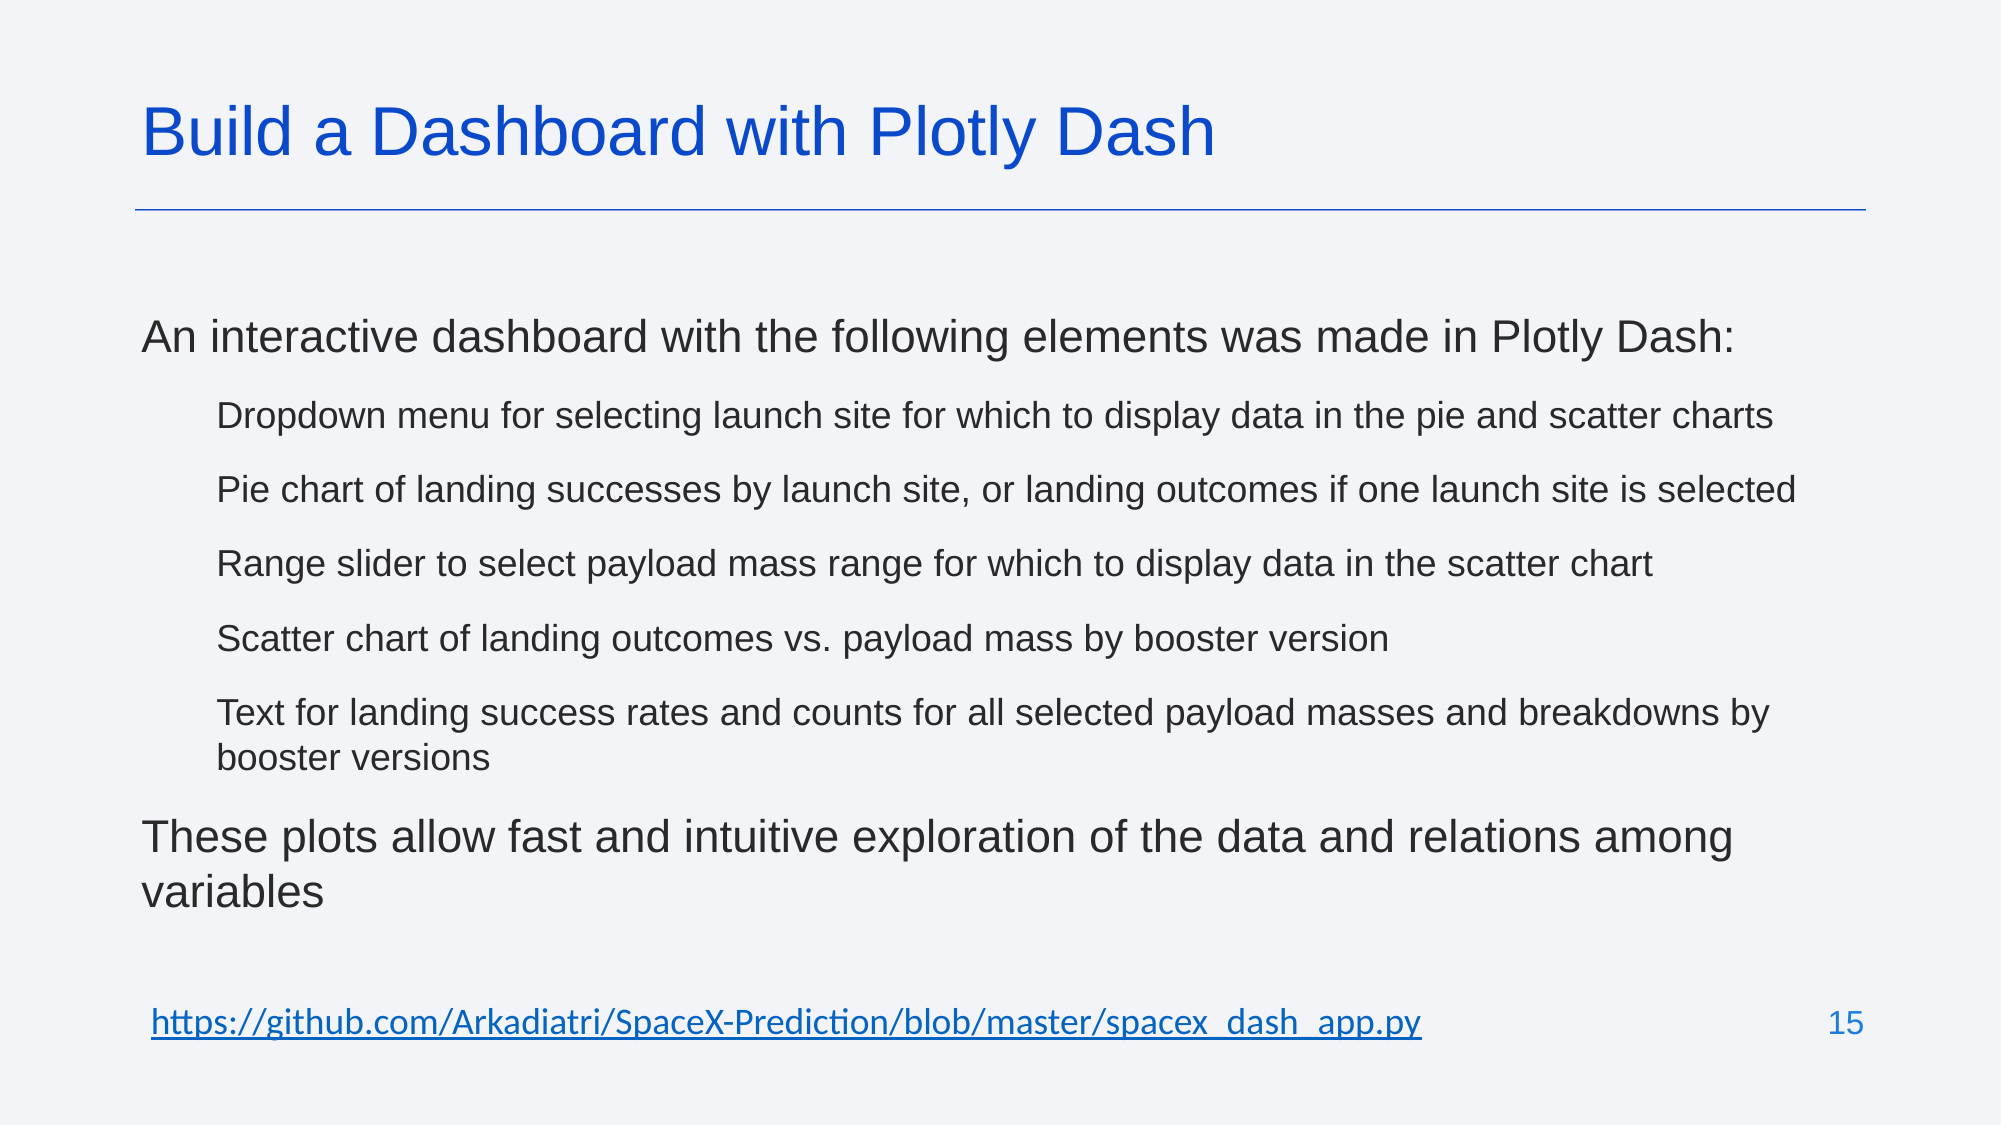

Build a Dashboard with Plotly Dash
An interactive dashboard with the following elements was made in Plotly Dash:
Dropdown menu for selecting launch site for which to display data in the pie and scatter charts
Pie chart of landing successes by launch site, or landing outcomes if one launch site is selected
Range slider to select payload mass range for which to display data in the scatter chart
Scatter chart of landing outcomes vs. payload mass by booster version
Text for landing success rates and counts for all selected payload masses and breakdowns by booster versions
These plots allow fast and intuitive exploration of the data and relations among variables

15
https://github.com/Arkadiatri/SpaceX-Prediction/blob/master/spacex_dash_app.py